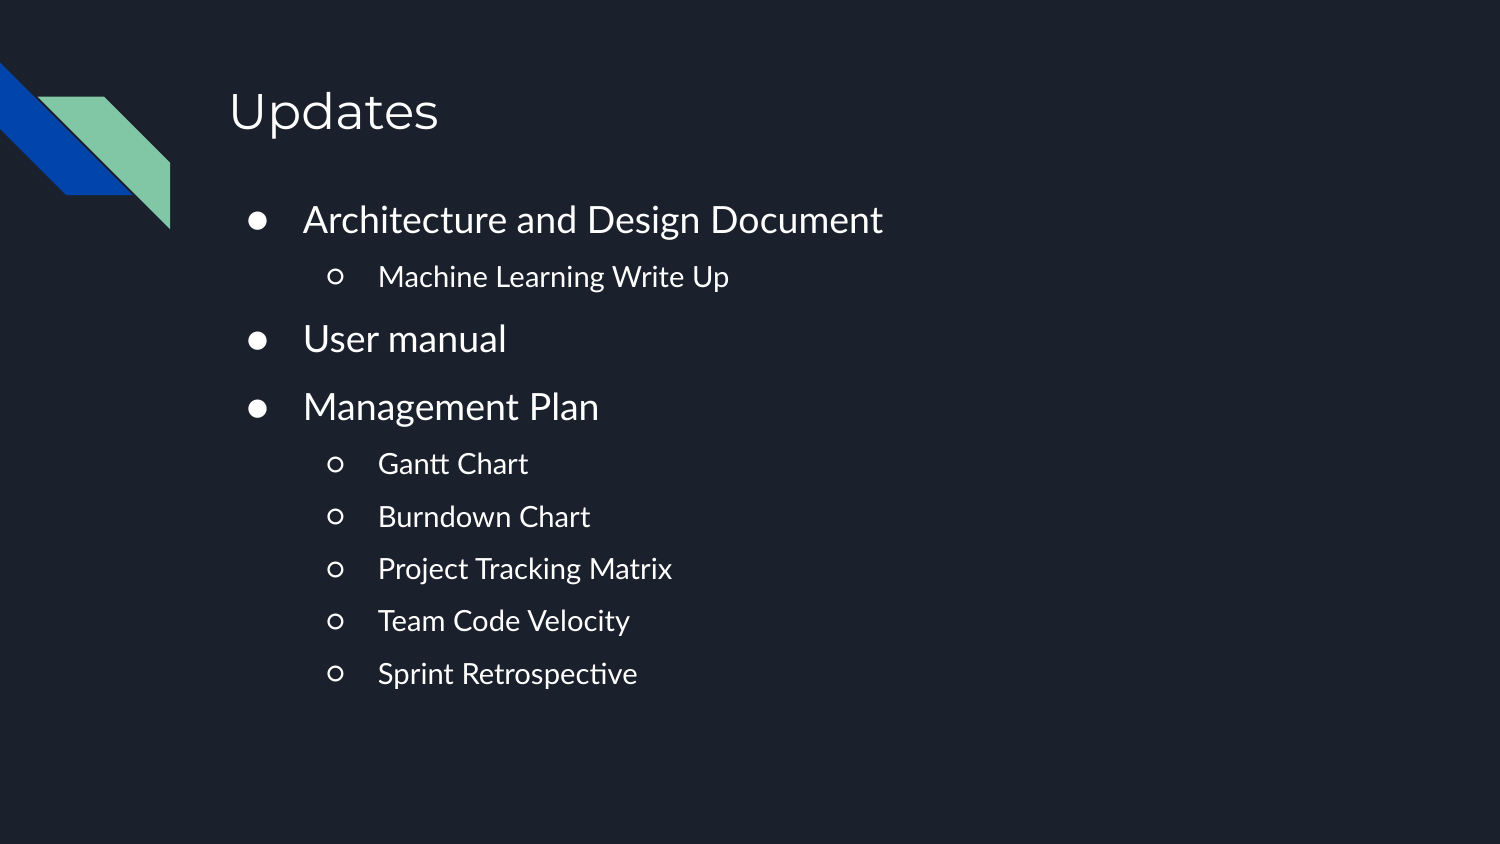

# Updates
Architecture and Design Document
Machine Learning Write Up
User manual
Management Plan
Gantt Chart
Burndown Chart
Project Tracking Matrix
Team Code Velocity
Sprint Retrospective